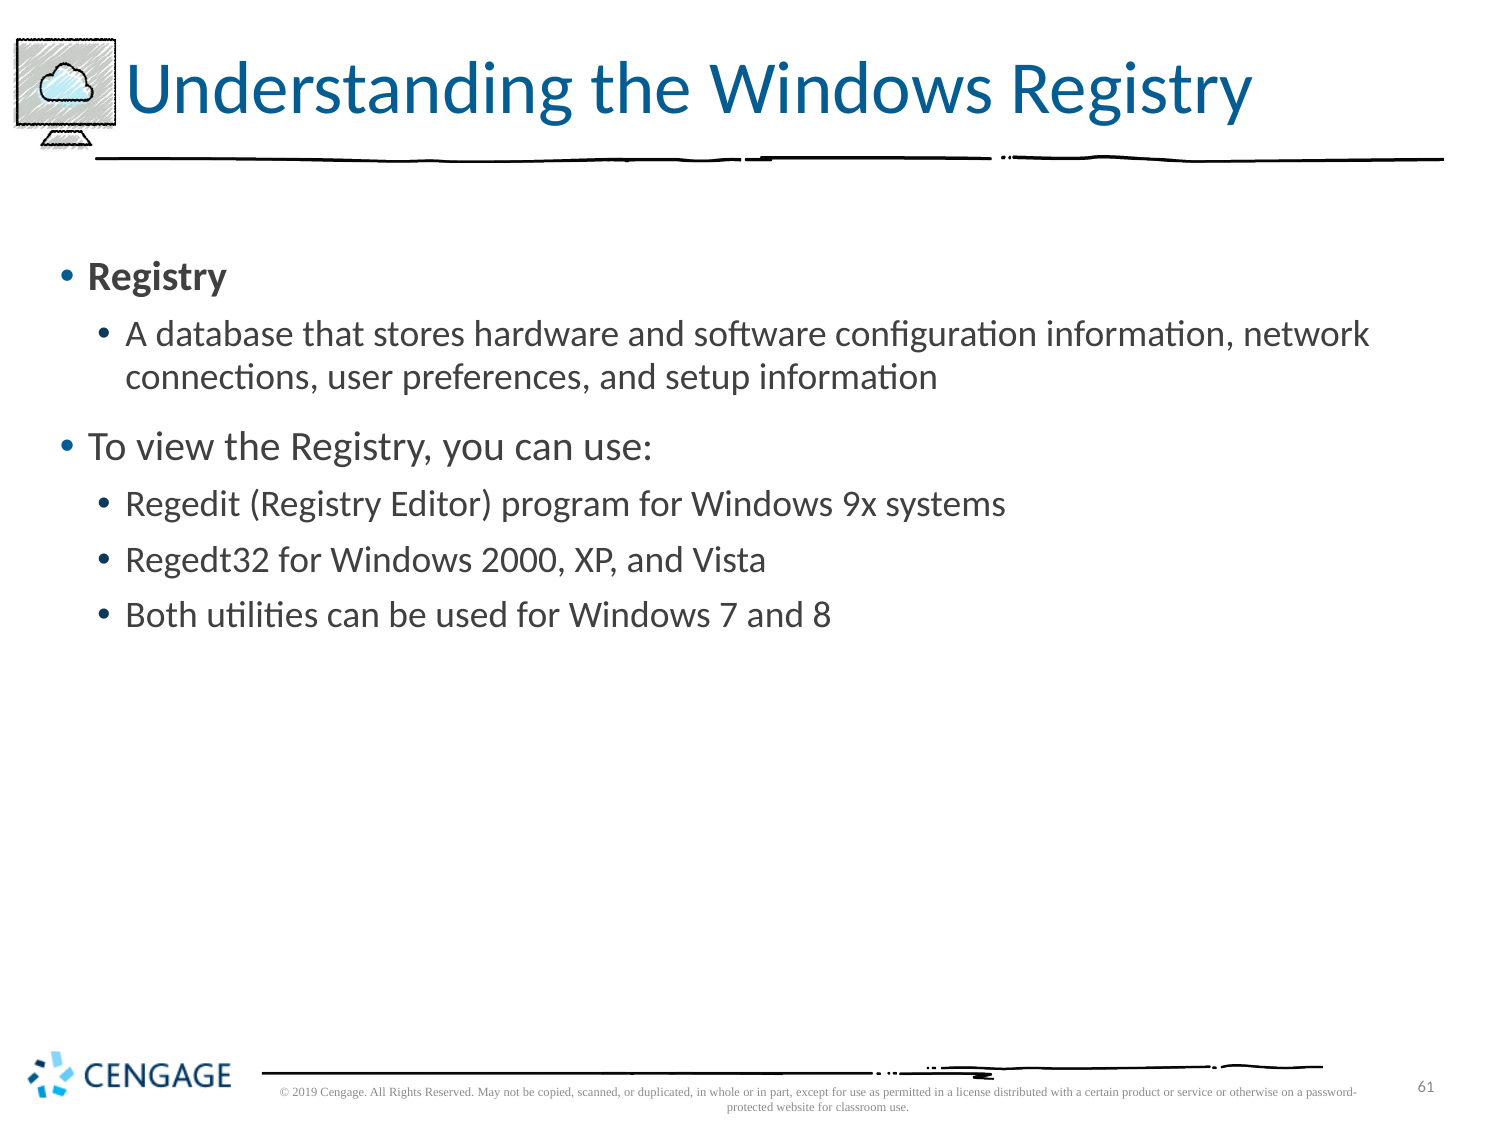

# Understanding the Windows Registry
Registry
A database that stores hardware and software configuration information, network connections, user preferences, and setup information
To view the Registry, you can use:
Regedit (Registry Editor) program for Windows 9x systems
Regedt32 for Windows 2000, XP, and Vista
Both utilities can be used for Windows 7 and 8
61
© 2019 Cengage. All Rights Reserved. May not be copied, scanned, or duplicated, in whole or in part, except for use as permitted in a license distributed with a certain product or service or otherwise on a password-protected website for classroom use.